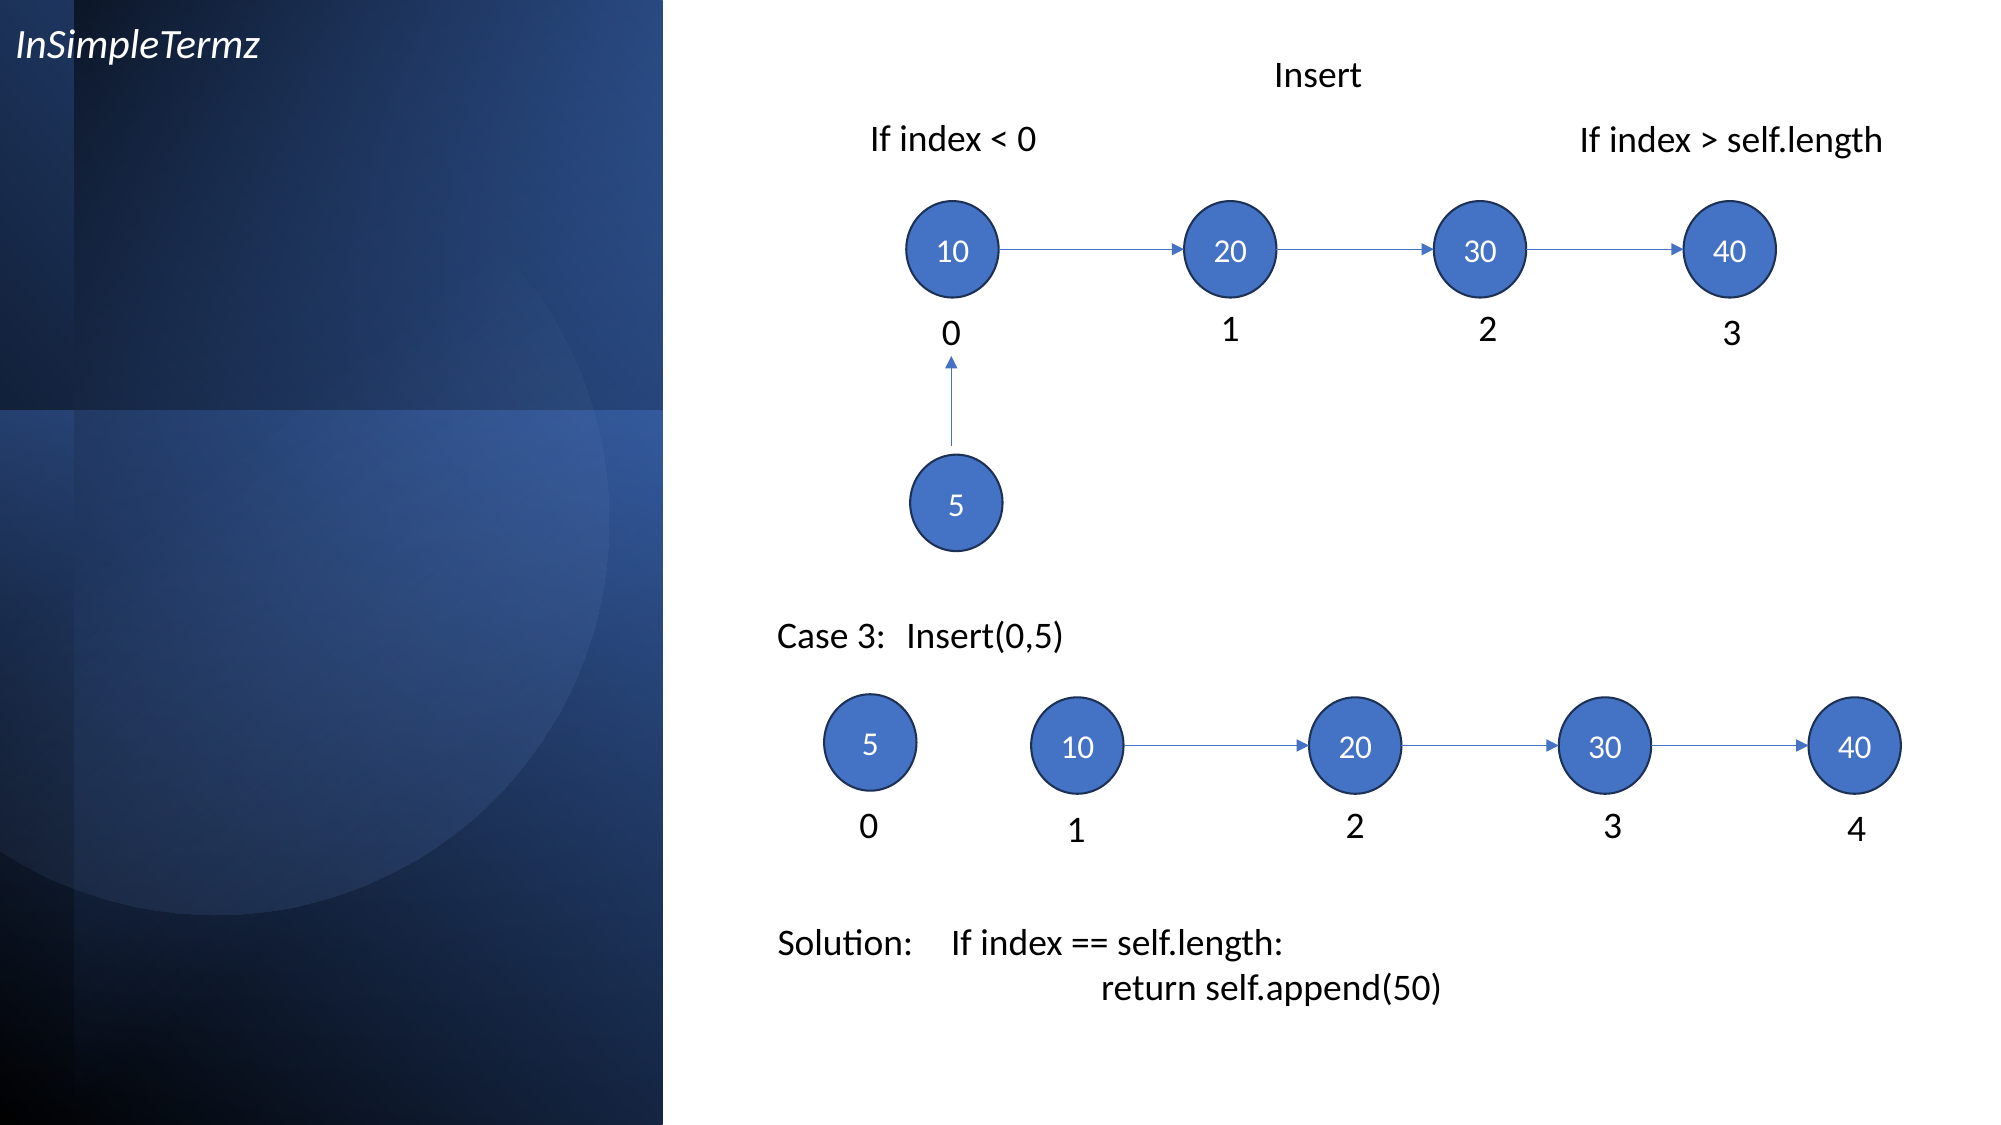

InSimpleTermz
Insert
If index < 0
If index > self.length

10
20
30
40

1
2
3
0

5
Case 3:
Insert(0,5)
5
10
20
30
40
0
2
3
4
1
Solution:
If index == self.length:
	return self.append(50)